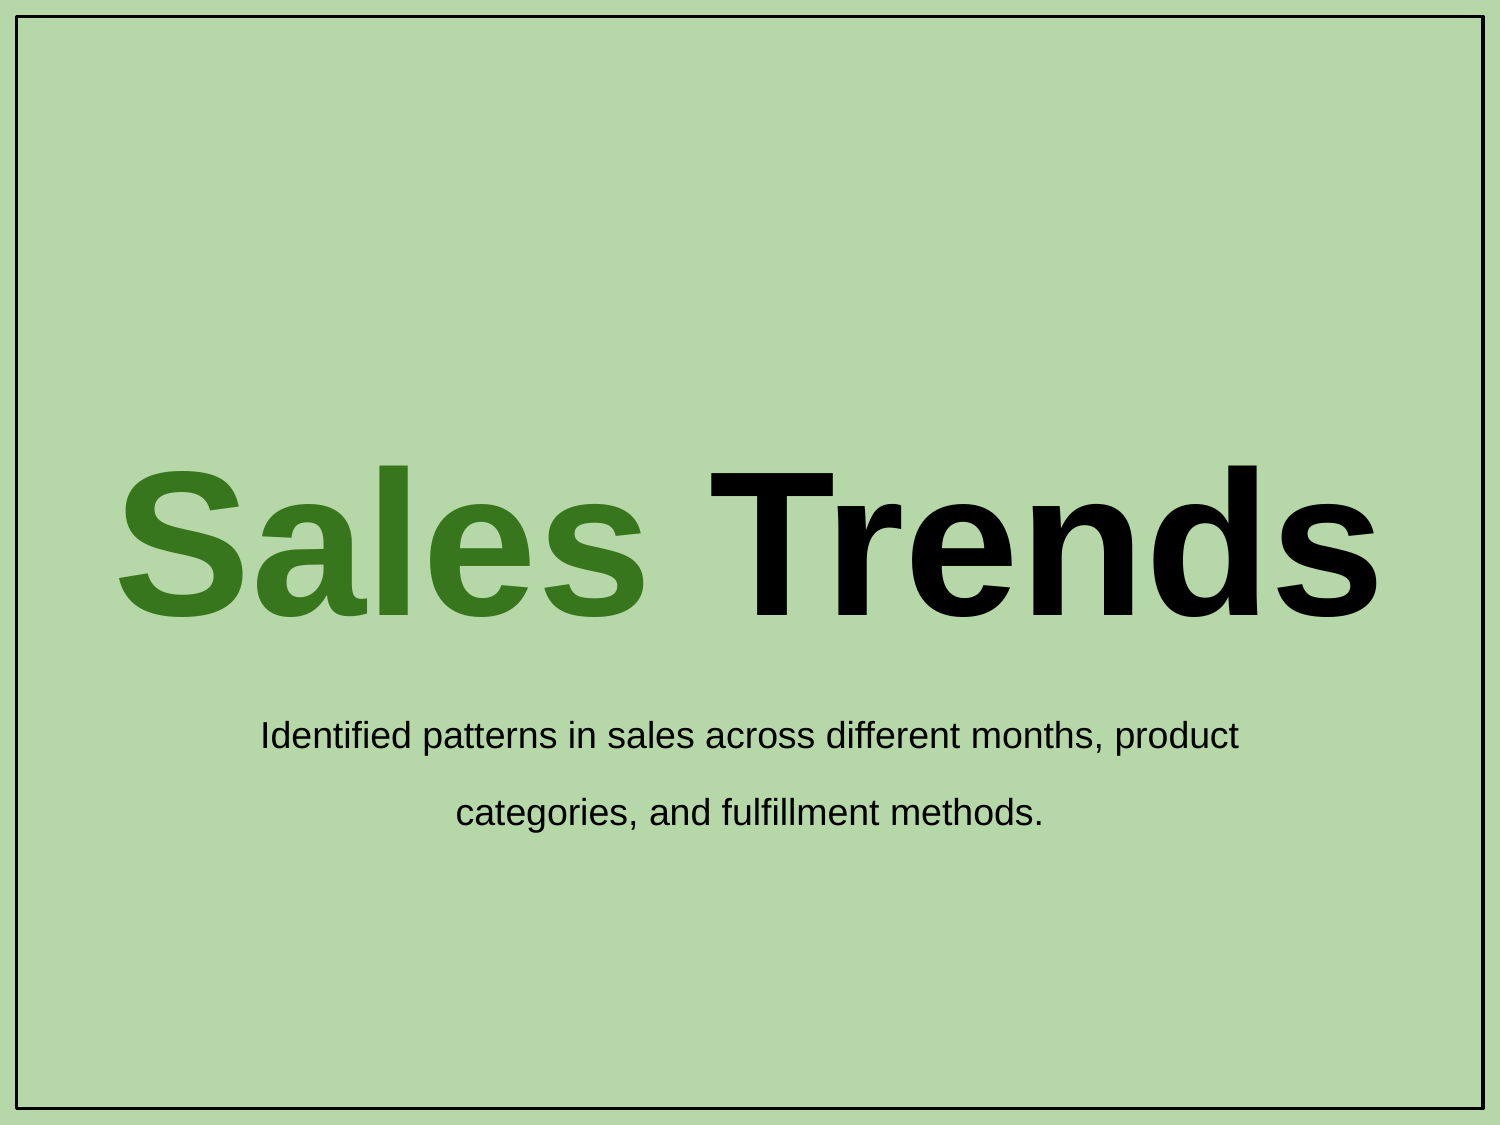

# Sales Trends
Identified patterns in sales across different months, product
categories, and fulfillment methods.